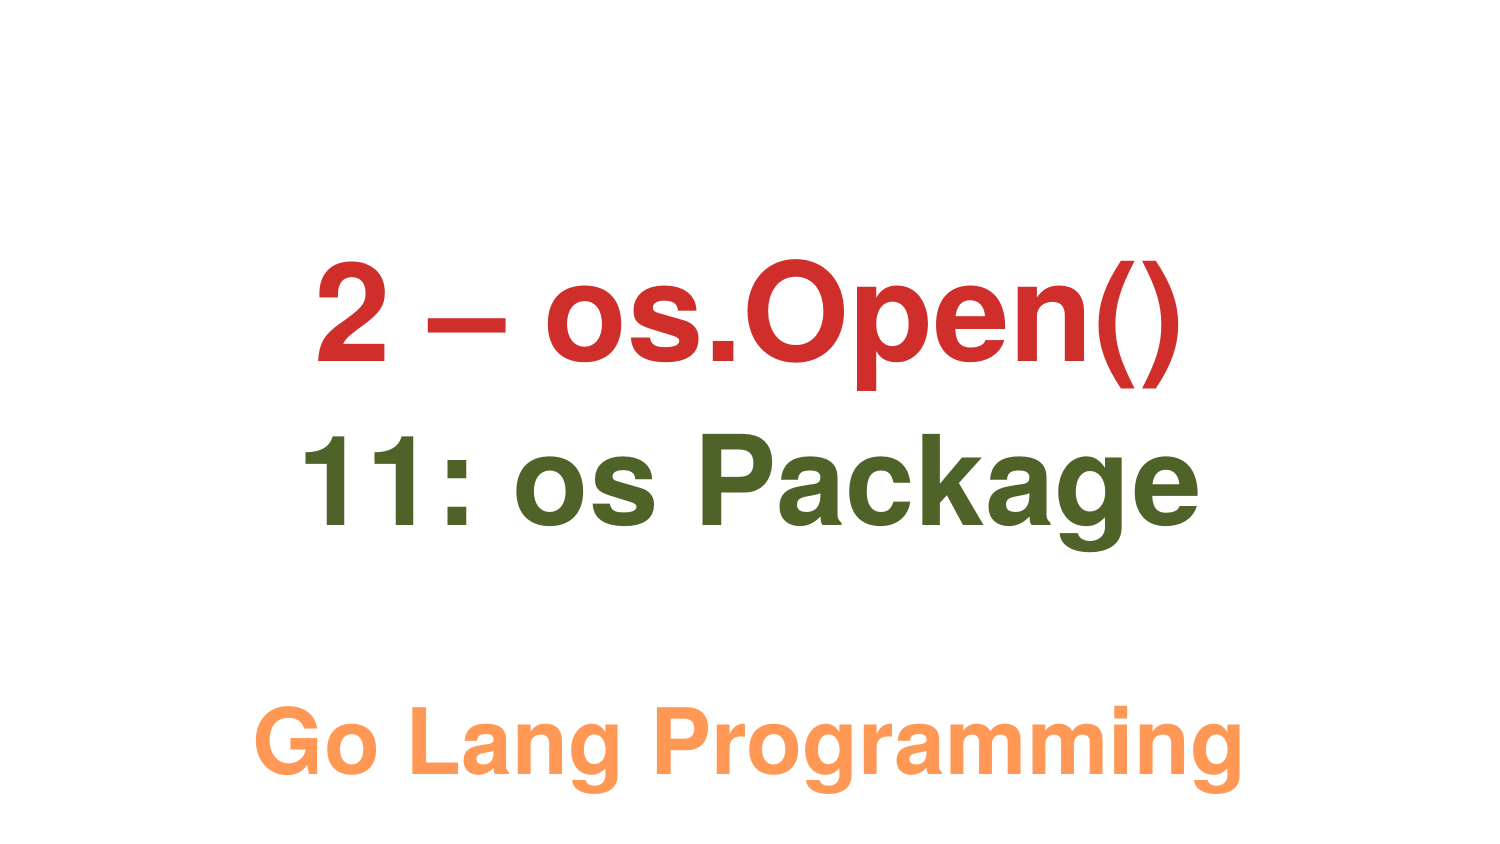

2 – os.Open()
11: os Package
Go Lang Programming